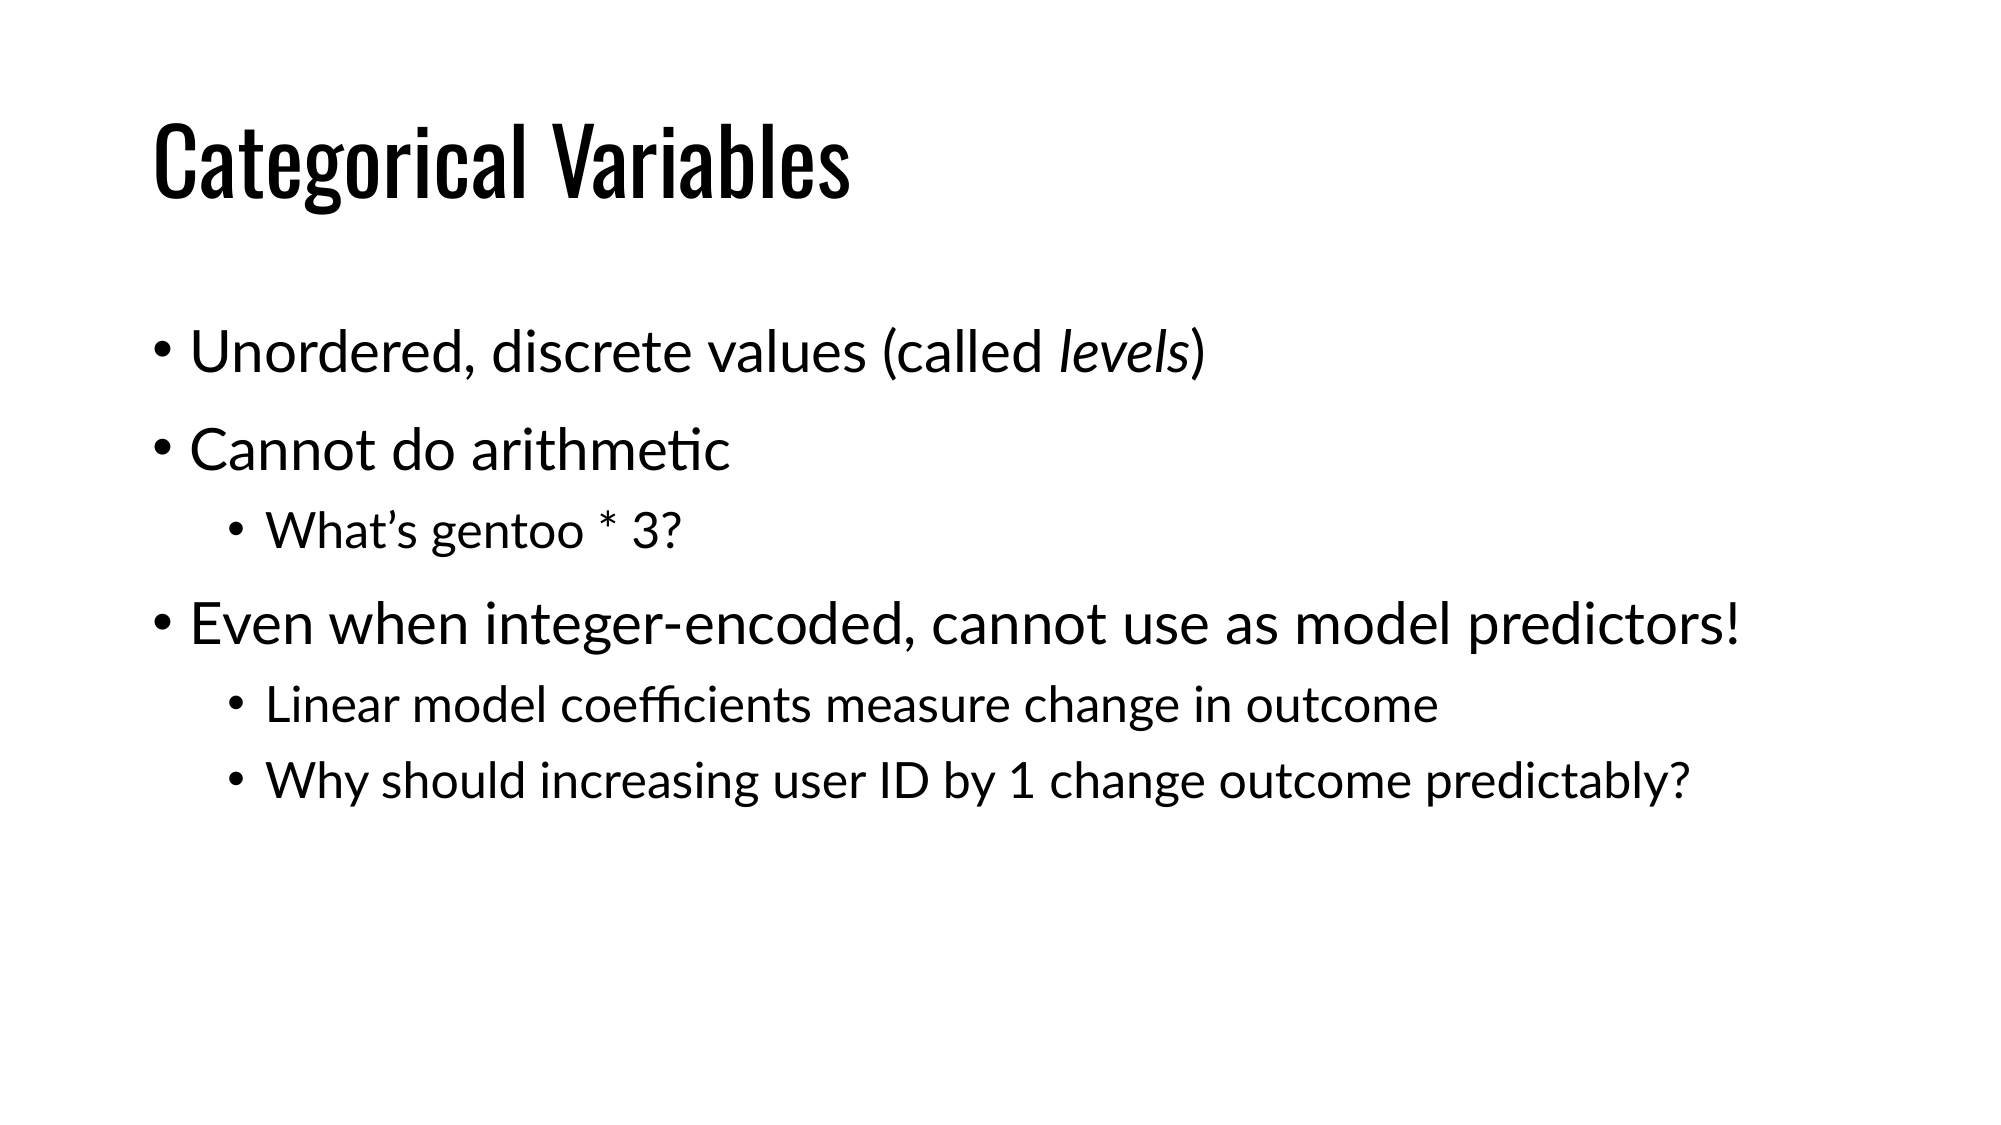

# Categorical Variables
Unordered, discrete values (called levels)
Cannot do arithmetic
What’s gentoo * 3?
Even when integer-encoded, cannot use as model predictors!
Linear model coefficients measure change in outcome
Why should increasing user ID by 1 change outcome predictably?